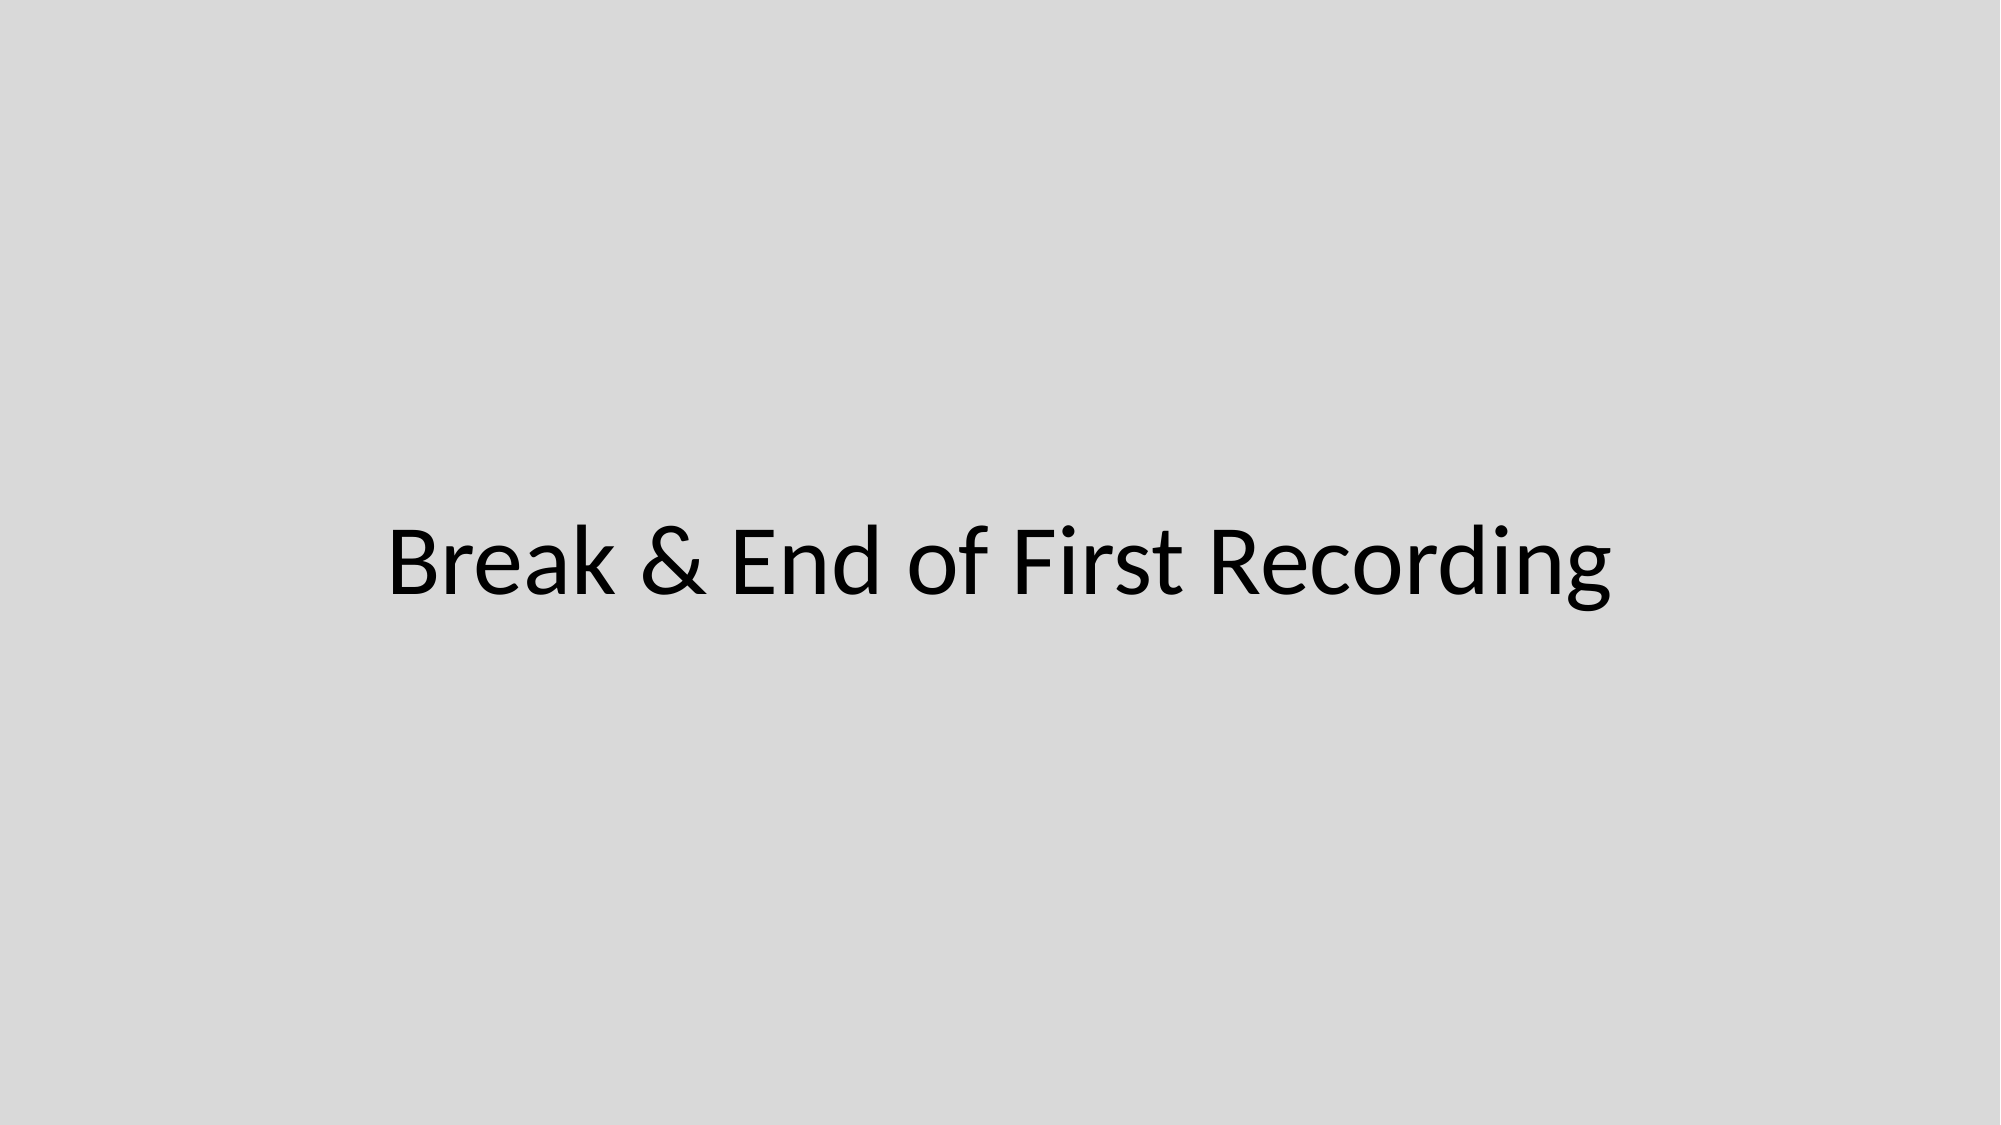

# Break & End of First Recording